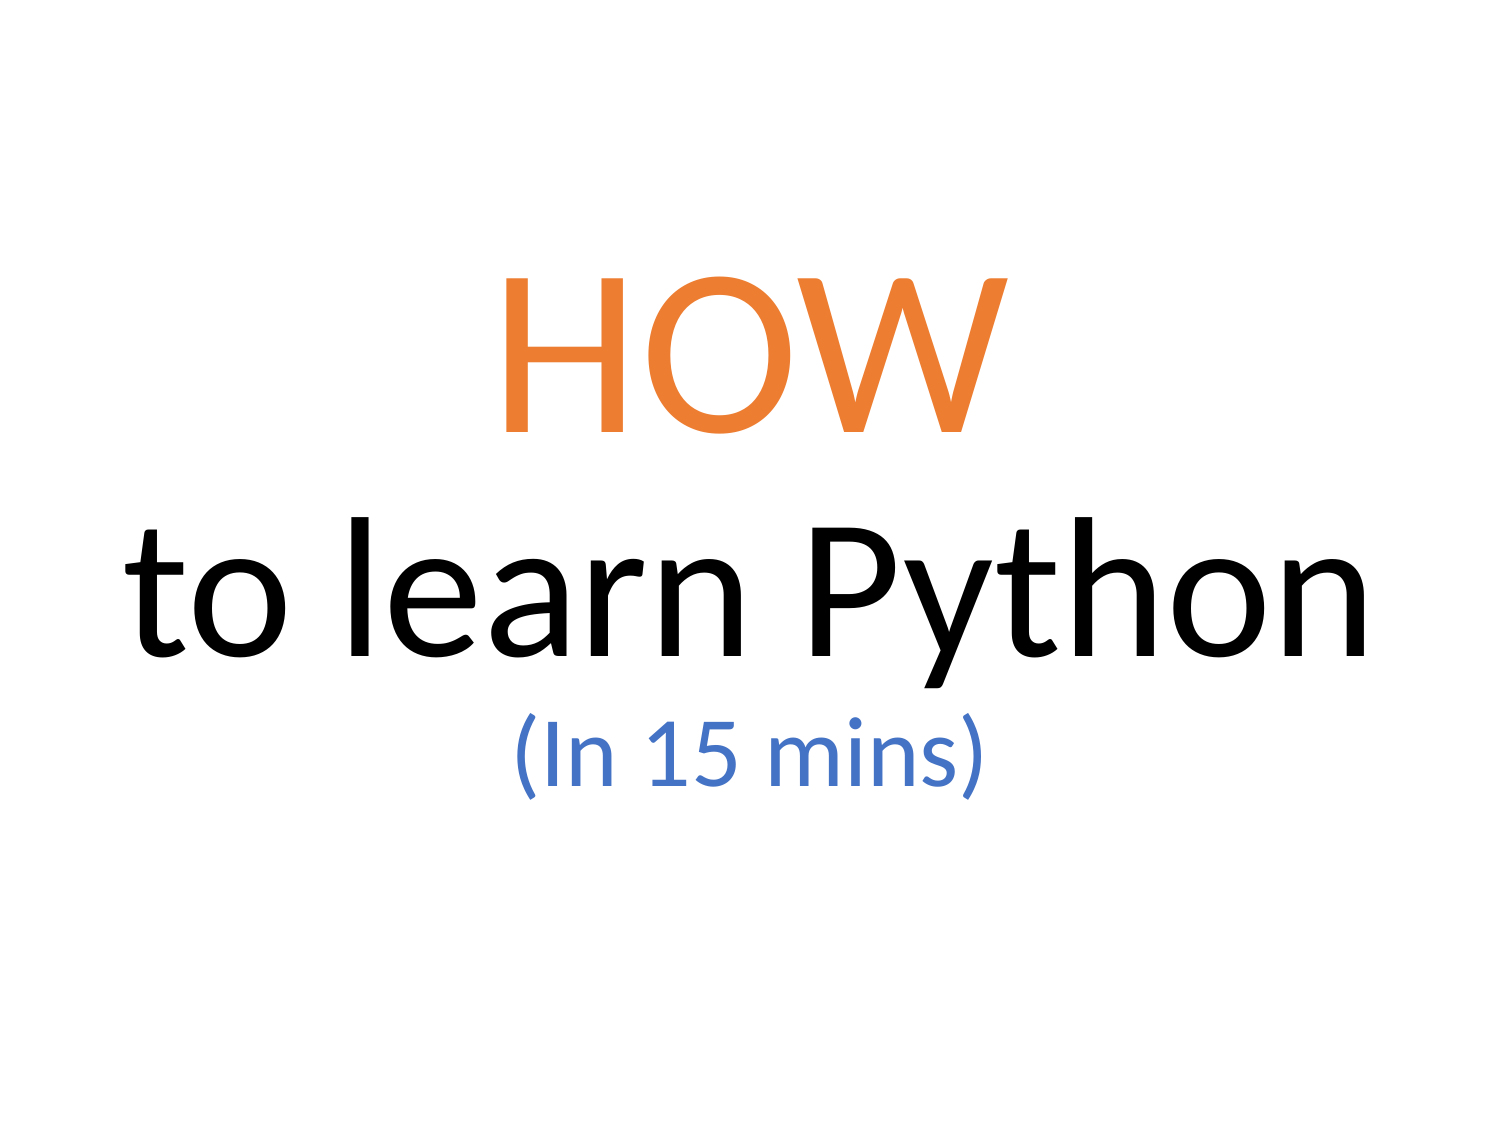

# HOW to learn Python (In 15 mins)